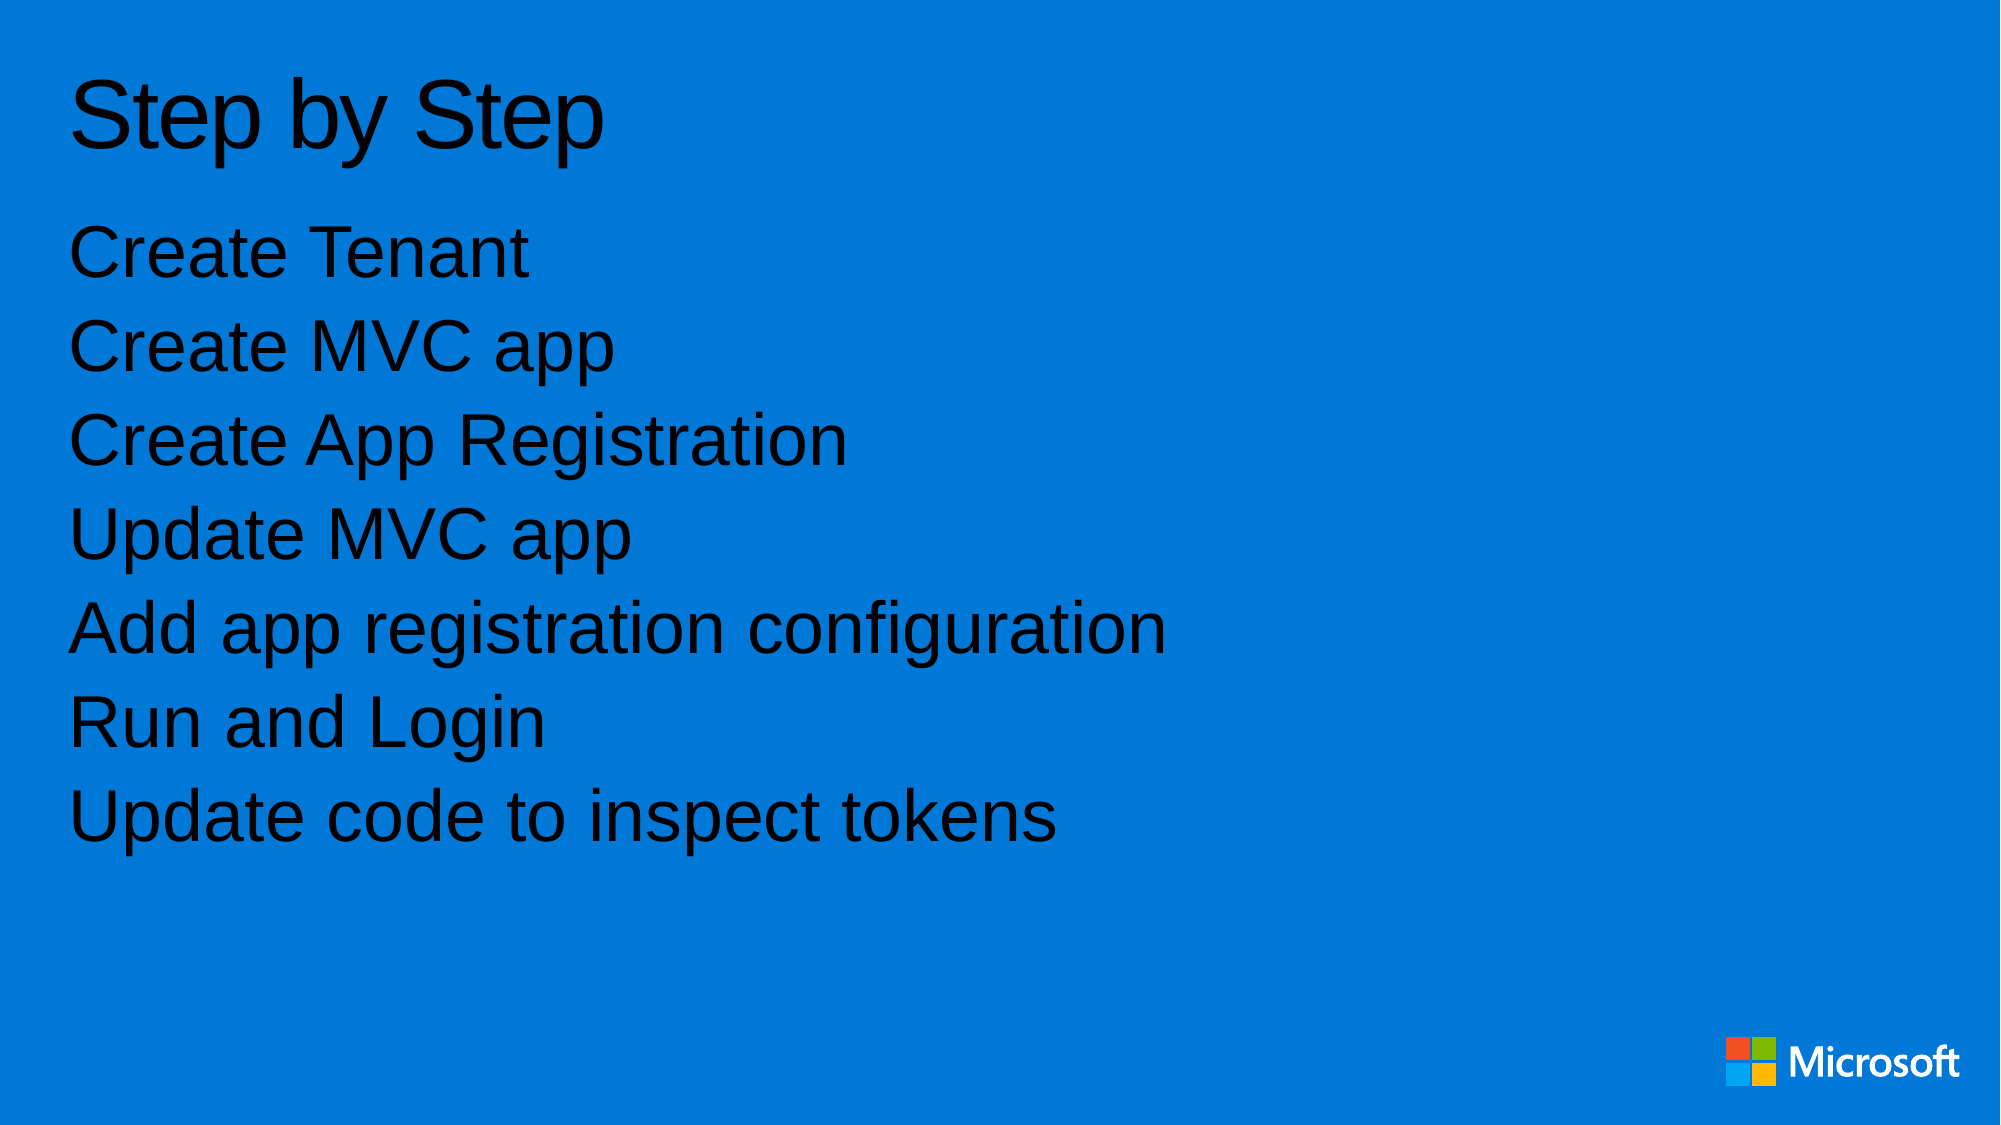

# Step by Step
Create Tenant
Create MVC app
Create App Registration
Update MVC app
Add app registration configuration
Run and Login
Update code to inspect tokens